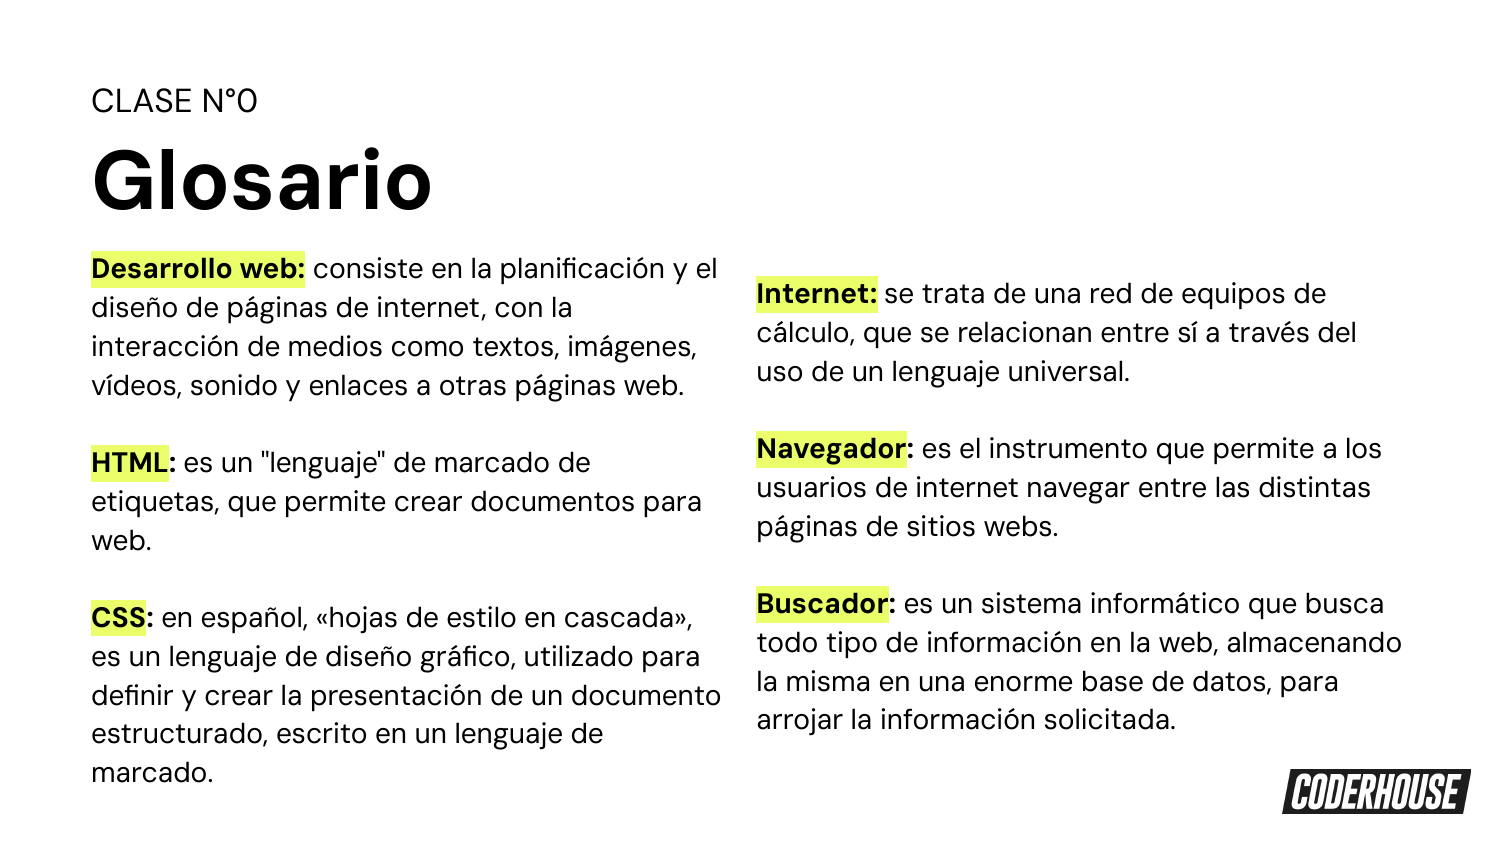

CLASE N°0
Glosario
Desarrollo web: consiste en la planificación y el diseño de páginas de internet, con la interacción de medios como textos, imágenes, vídeos, sonido y enlaces a otras páginas web.

HTML: es un "lenguaje" de marcado de etiquetas, que permite crear documentos para web.

CSS: en español, «hojas de estilo en cascada», es un lenguaje de diseño gráfico, utilizado para definir y crear la presentación de un documento estructurado, escrito en un lenguaje de marcado.​
Internet: se trata de una red de equipos de cálculo, que se relacionan entre sí a través del uso de un lenguaje universal.

Navegador: es el instrumento que permite a los usuarios de internet navegar entre las distintas páginas de sitios webs.

Buscador: es un sistema informático que busca todo tipo de información en la web, almacenando la misma en una enorme base de datos, para arrojar la información solicitada.